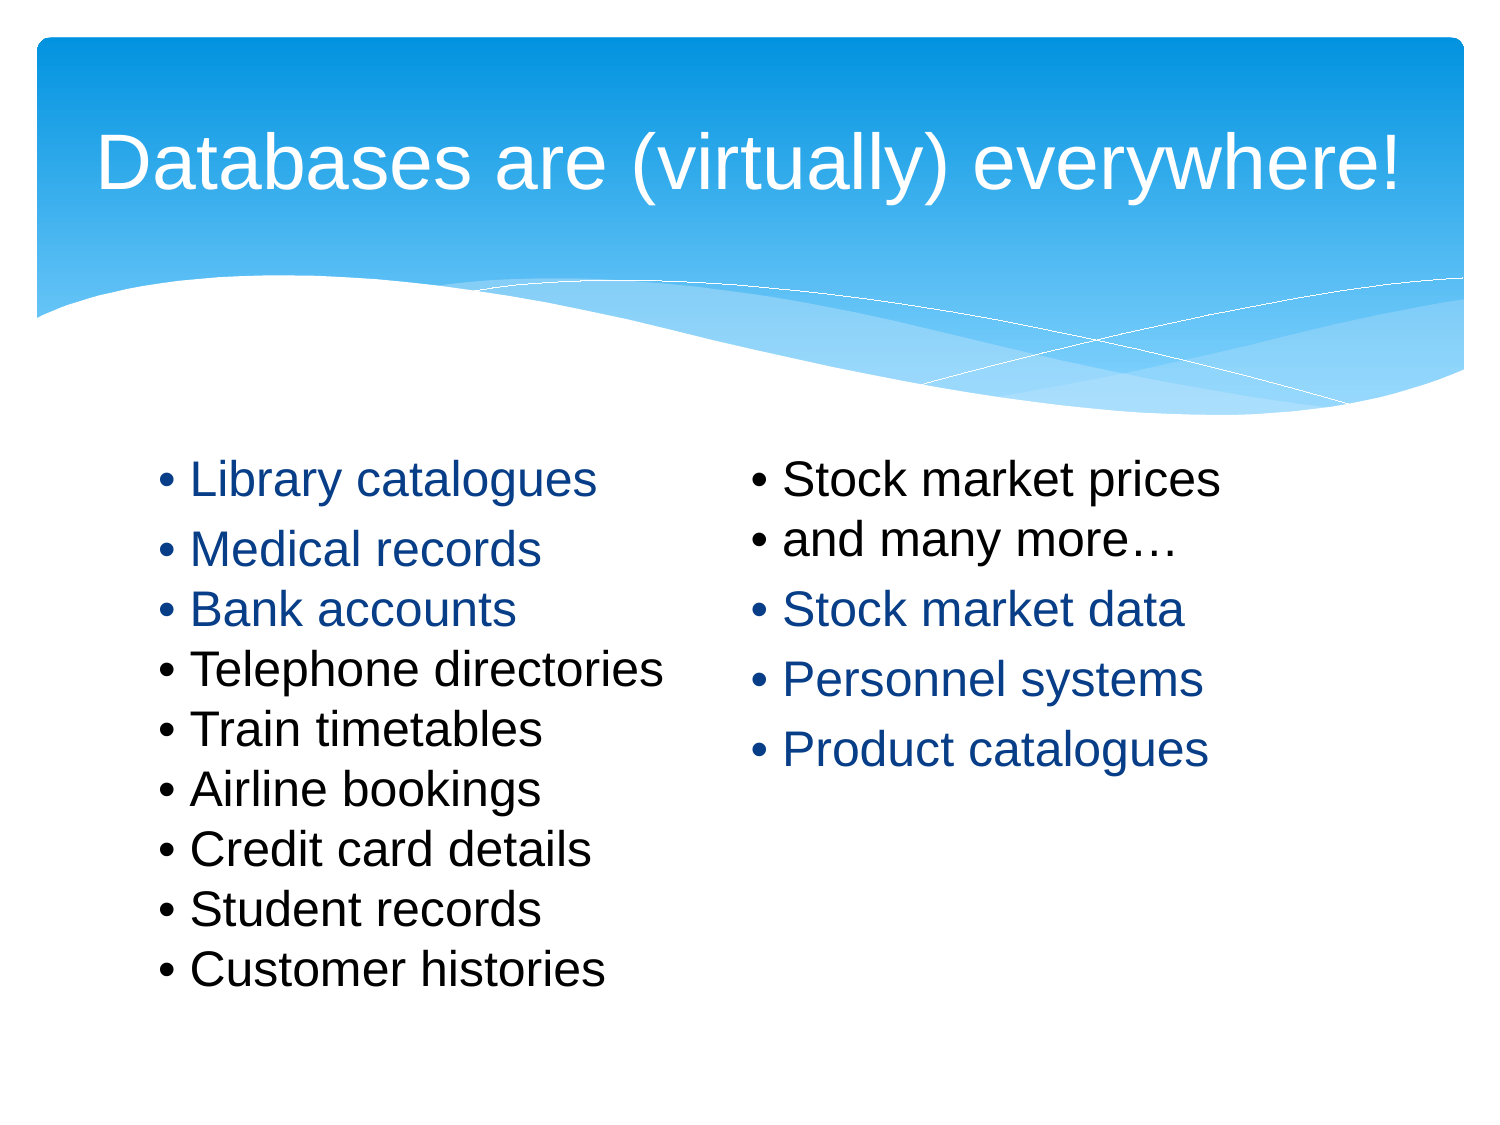

# Databases are (virtually) everywhere!
• Library catalogues
• Medical records
• Bank accounts
• Telephone directories
• Train timetables
• Airline bookings
• Credit card details
• Student records
• Customer histories
• Stock market prices
• and many more…
• Stock market data
• Personnel systems
• Product catalogues